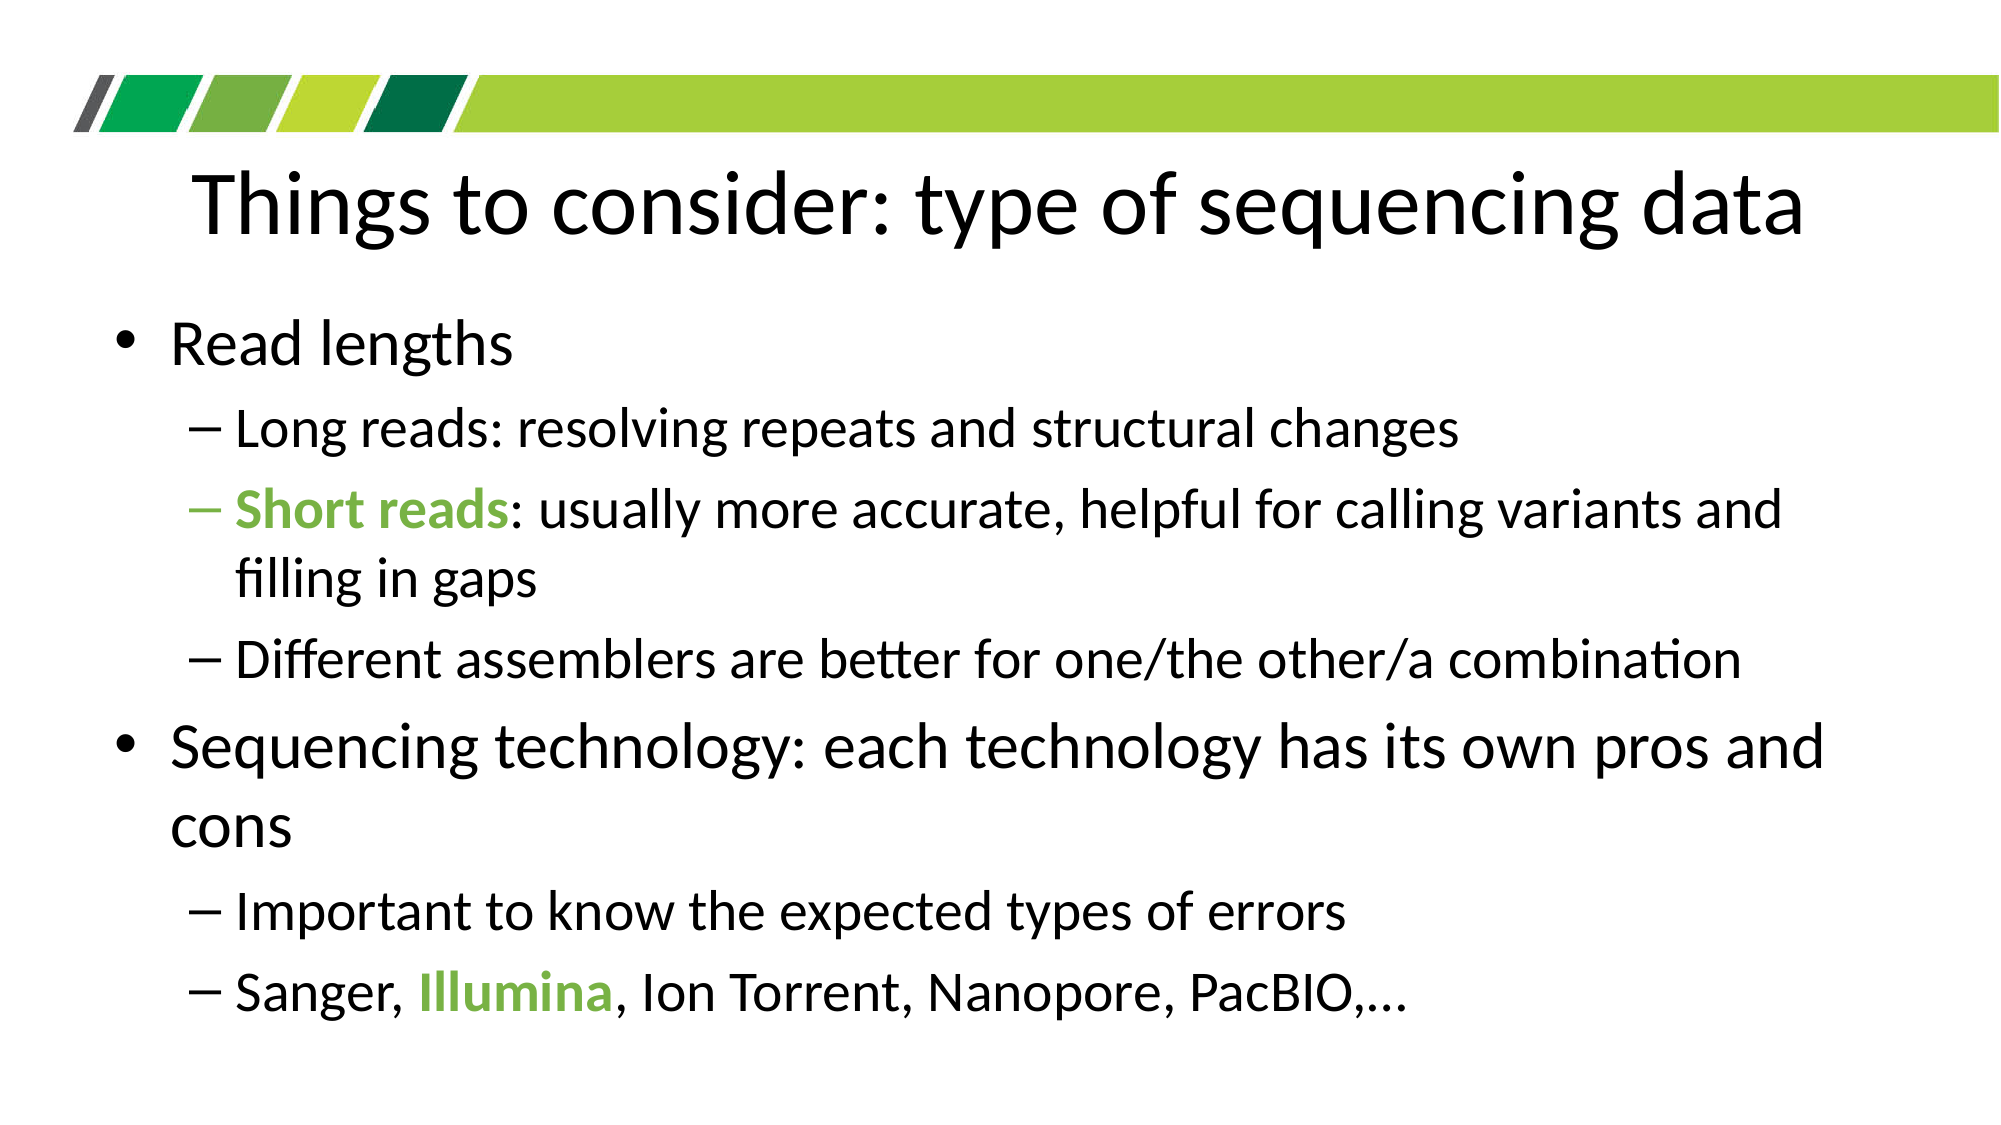

# Things to consider: type of sequencing data
Read lengths
Long reads: resolving repeats and structural changes
Short reads: usually more accurate, helpful for calling variants and filling in gaps
Different assemblers are better for one/the other/a combination
Sequencing technology: each technology has its own pros and cons
Important to know the expected types of errors
Sanger, Illumina, Ion Torrent, Nanopore, PacBIO,…